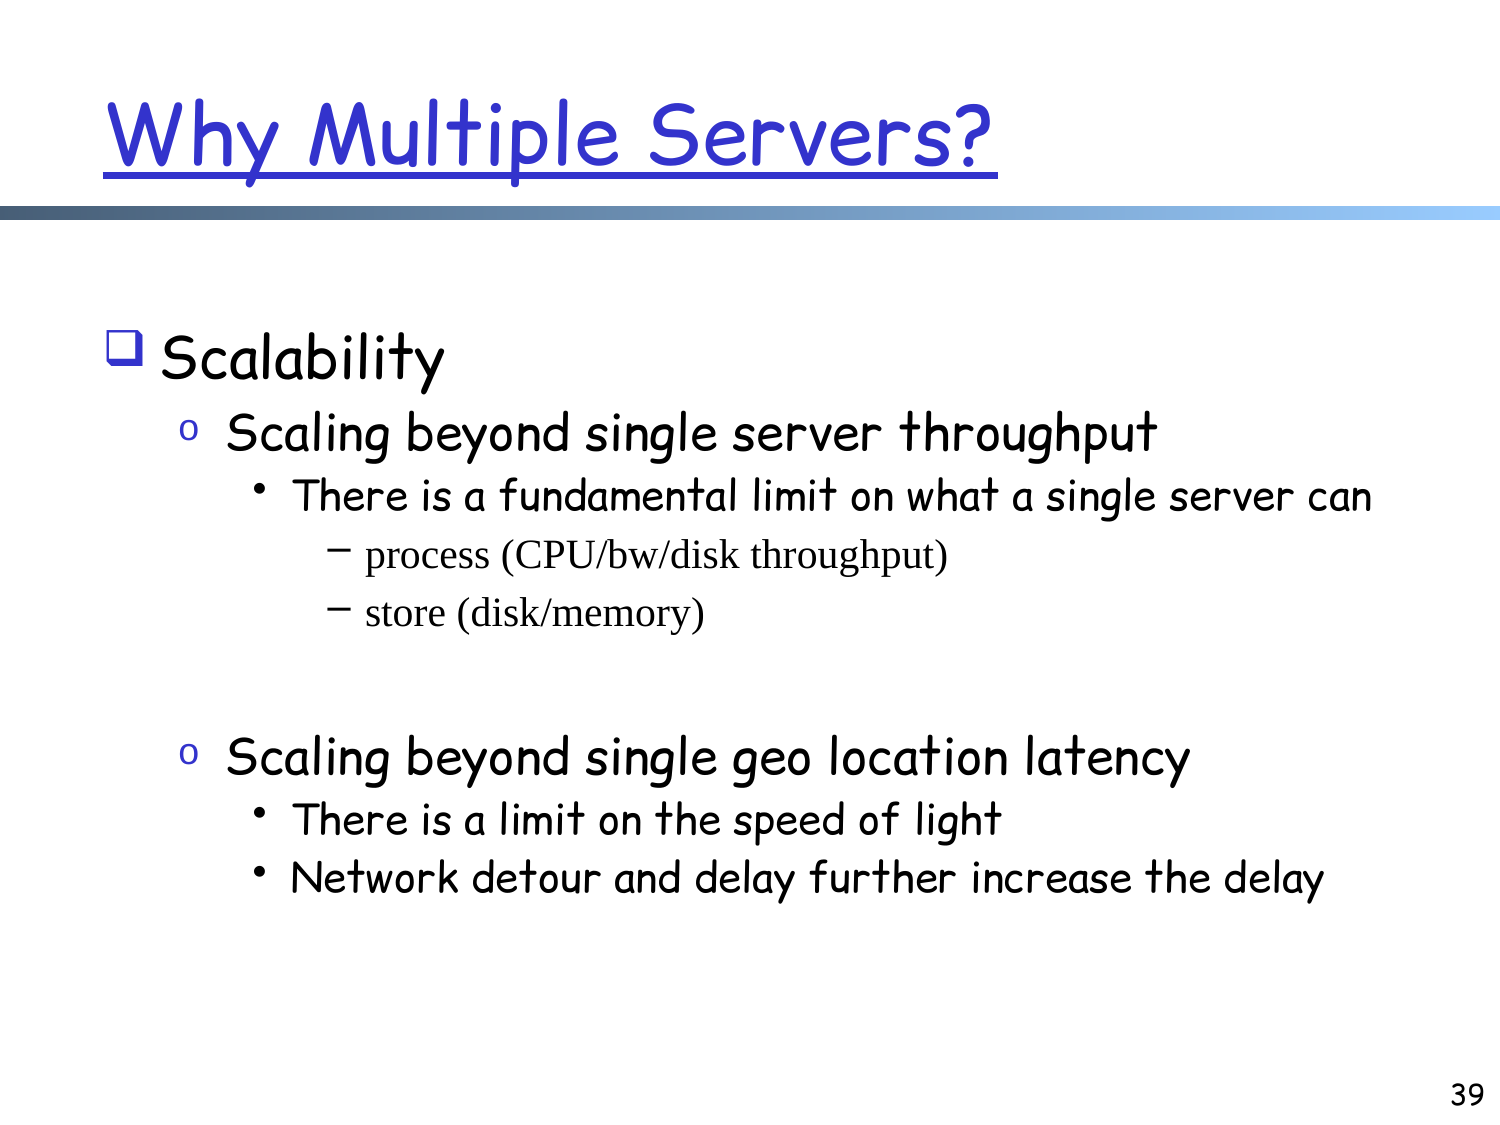

# Why Multiple Servers?
Scalability
Scaling beyond single server throughput
There is a fundamental limit on what a single server can
process (CPU/bw/disk throughput)
store (disk/memory)

Scaling beyond single geo location latency
There is a limit on the speed of light
Network detour and delay further increase the delay
39